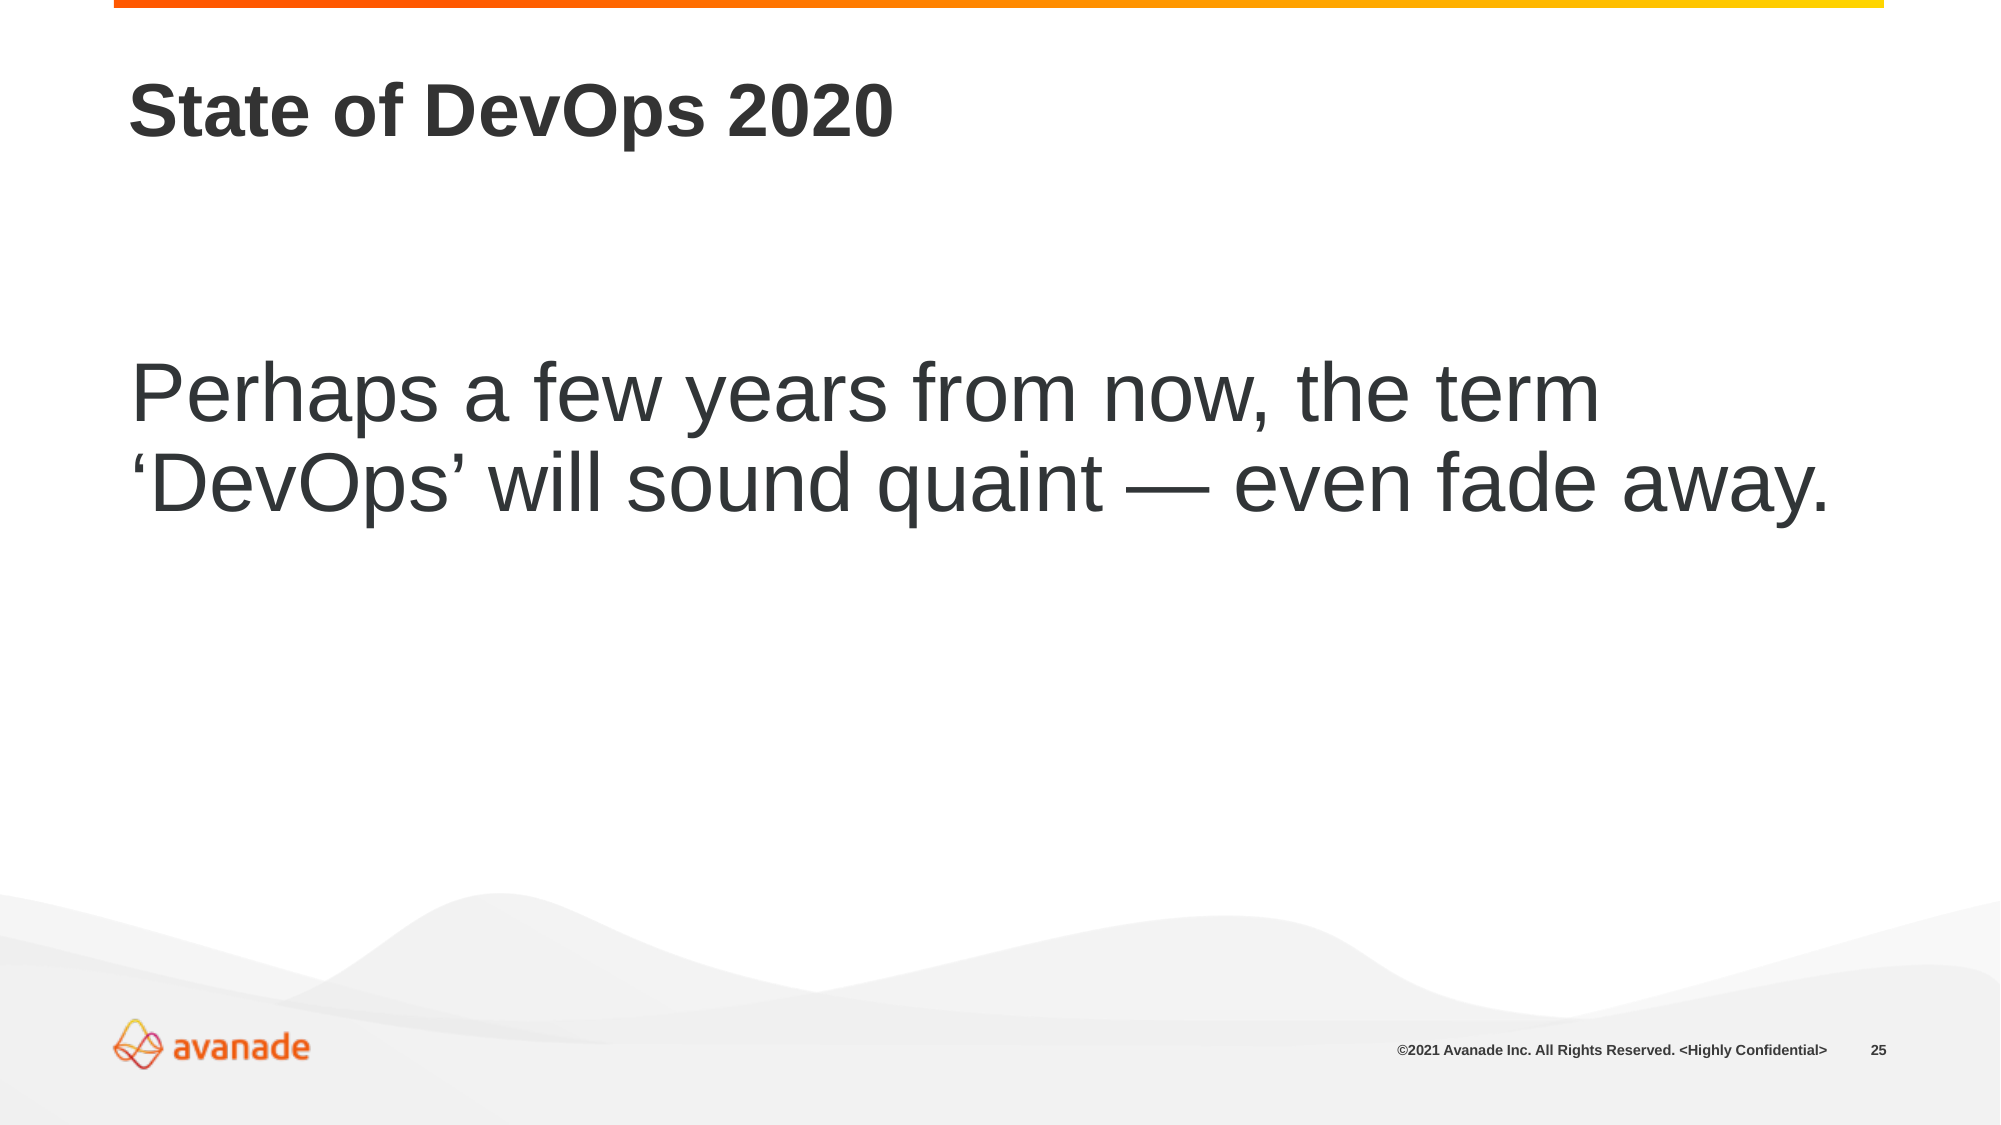

# State of DevOps 2020
Perhaps a few years from now, the term ‘DevOps’ will sound quaint — even fade away.